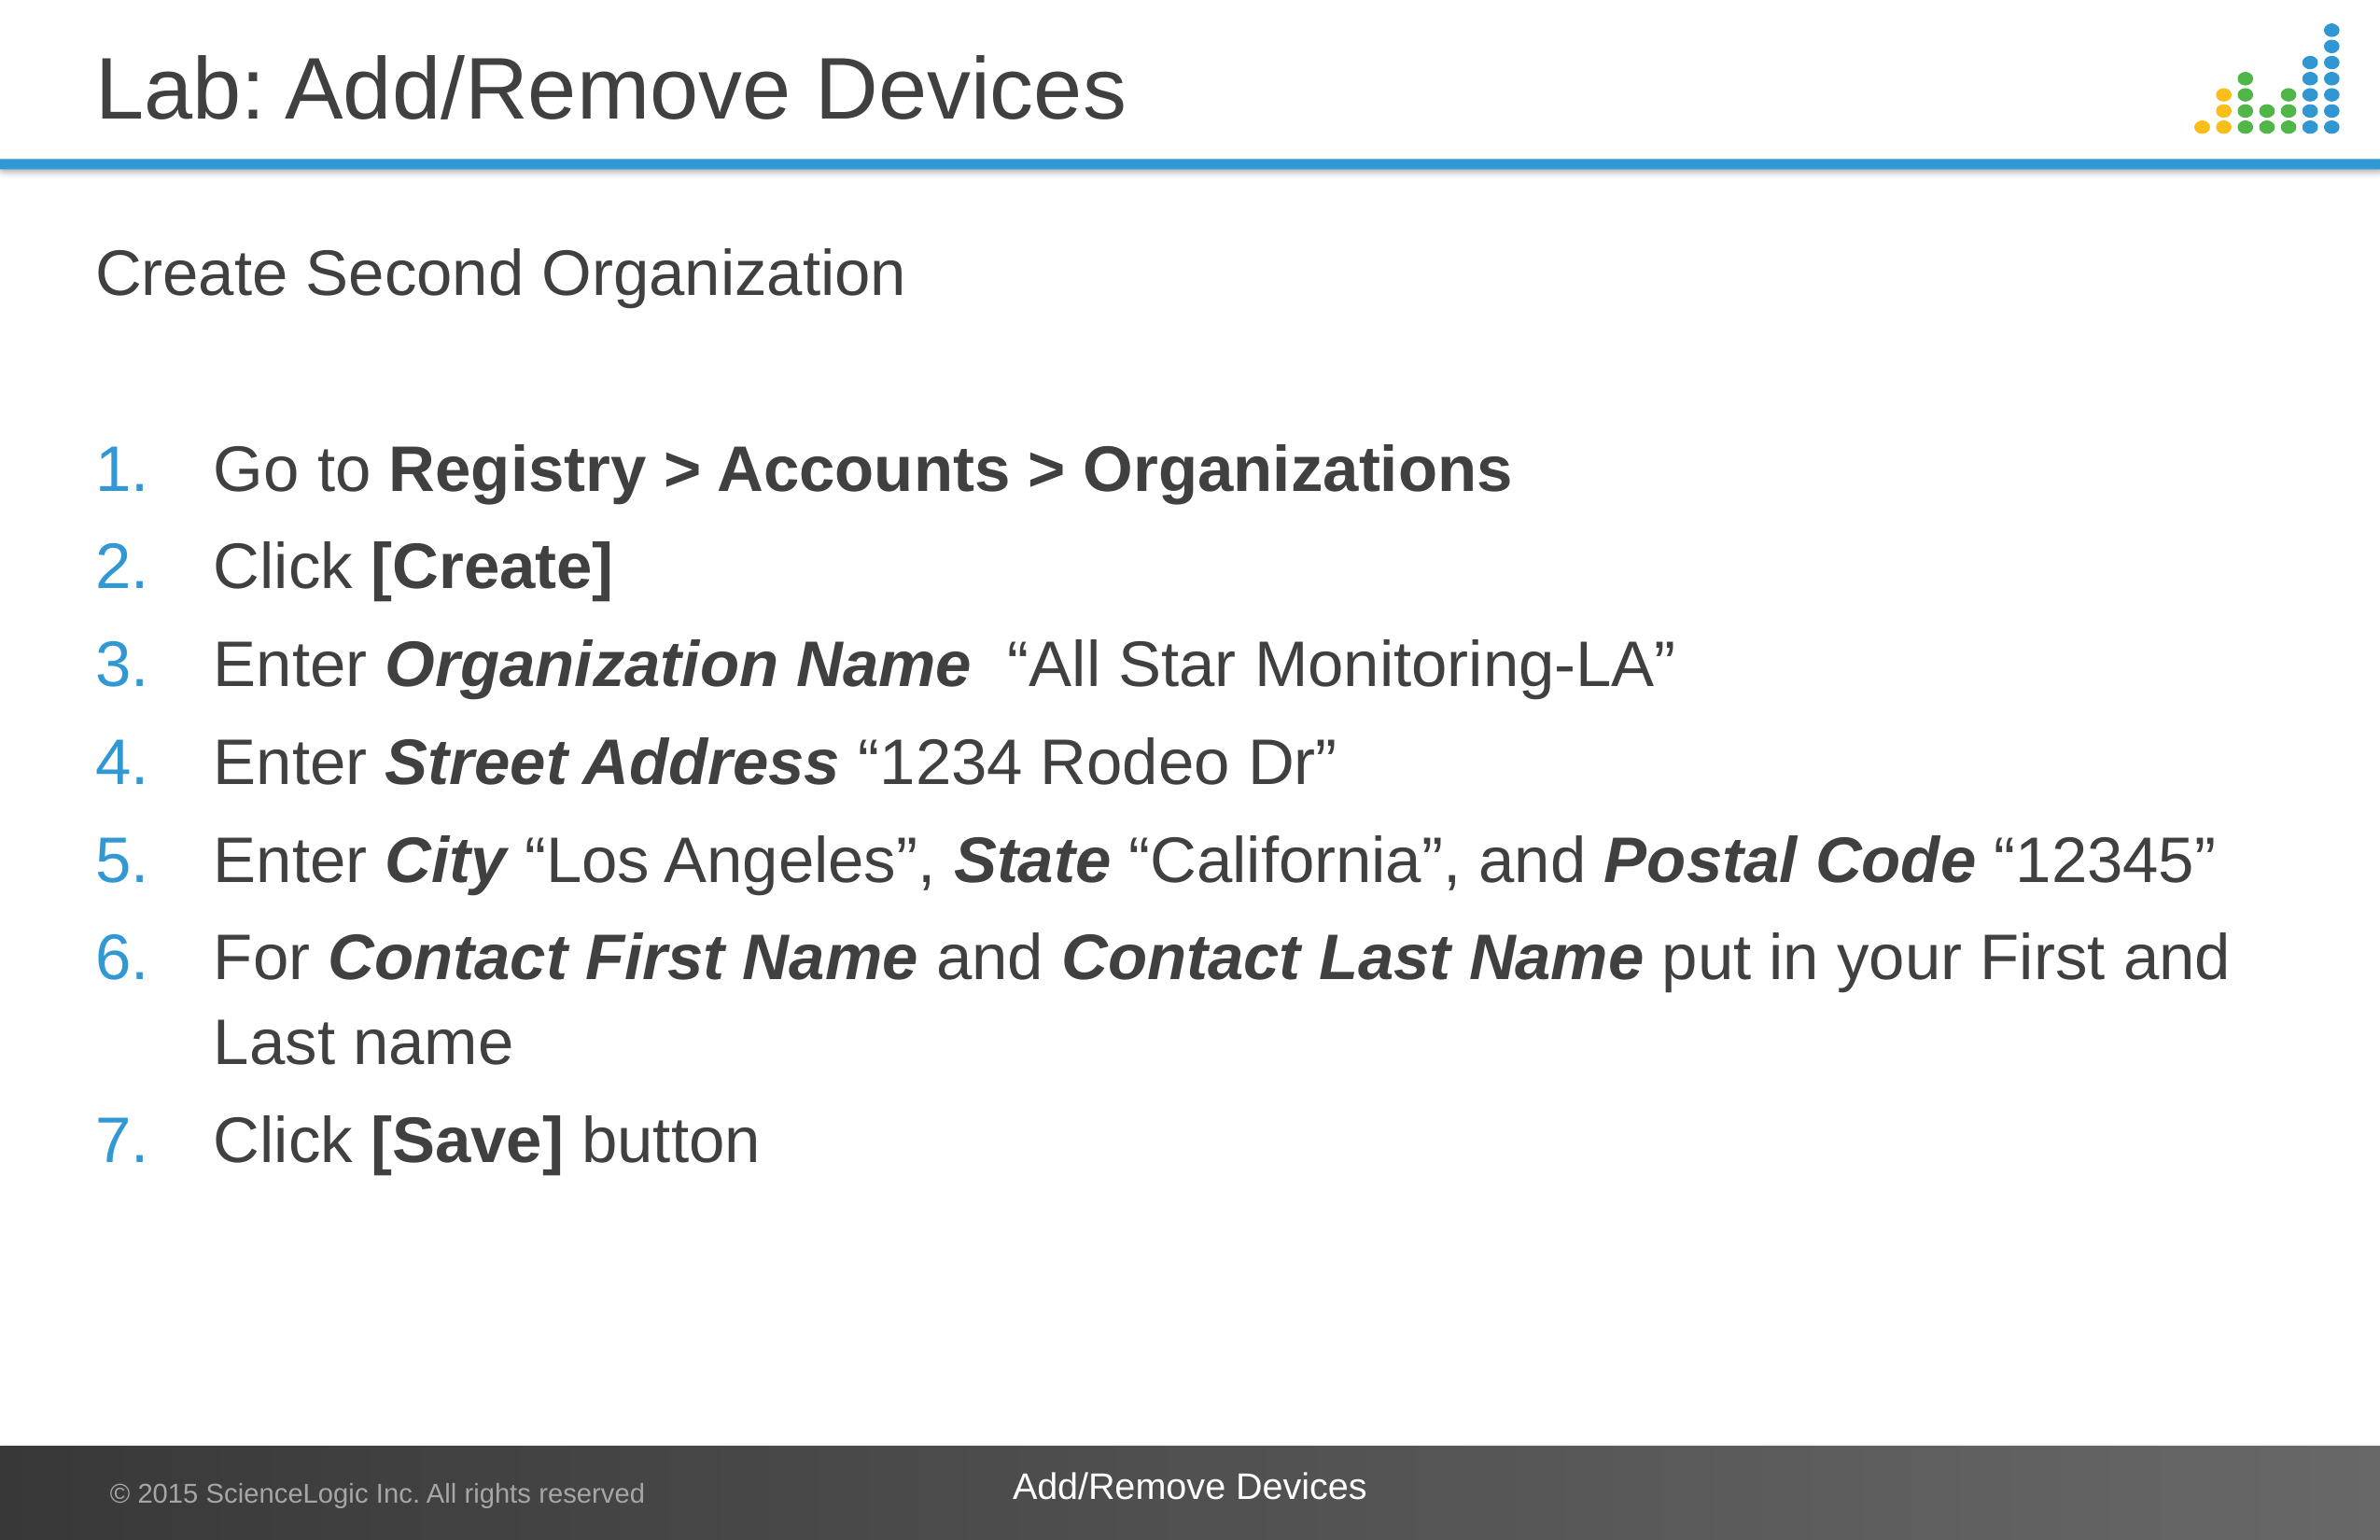

# Lab: Add/Remove Devices
Create Second Organization

Go to Registry > Accounts > Organizations
Click [Create]
Enter Organization Name  “All Star Monitoring-LA”
Enter Street Address “1234 Rodeo Dr”
Enter City “Los Angeles”, State “California”, and Postal Code “12345”
For Contact First Name and Contact Last Name put in your First and Last name
Click [Save] button
Add/Remove Devices